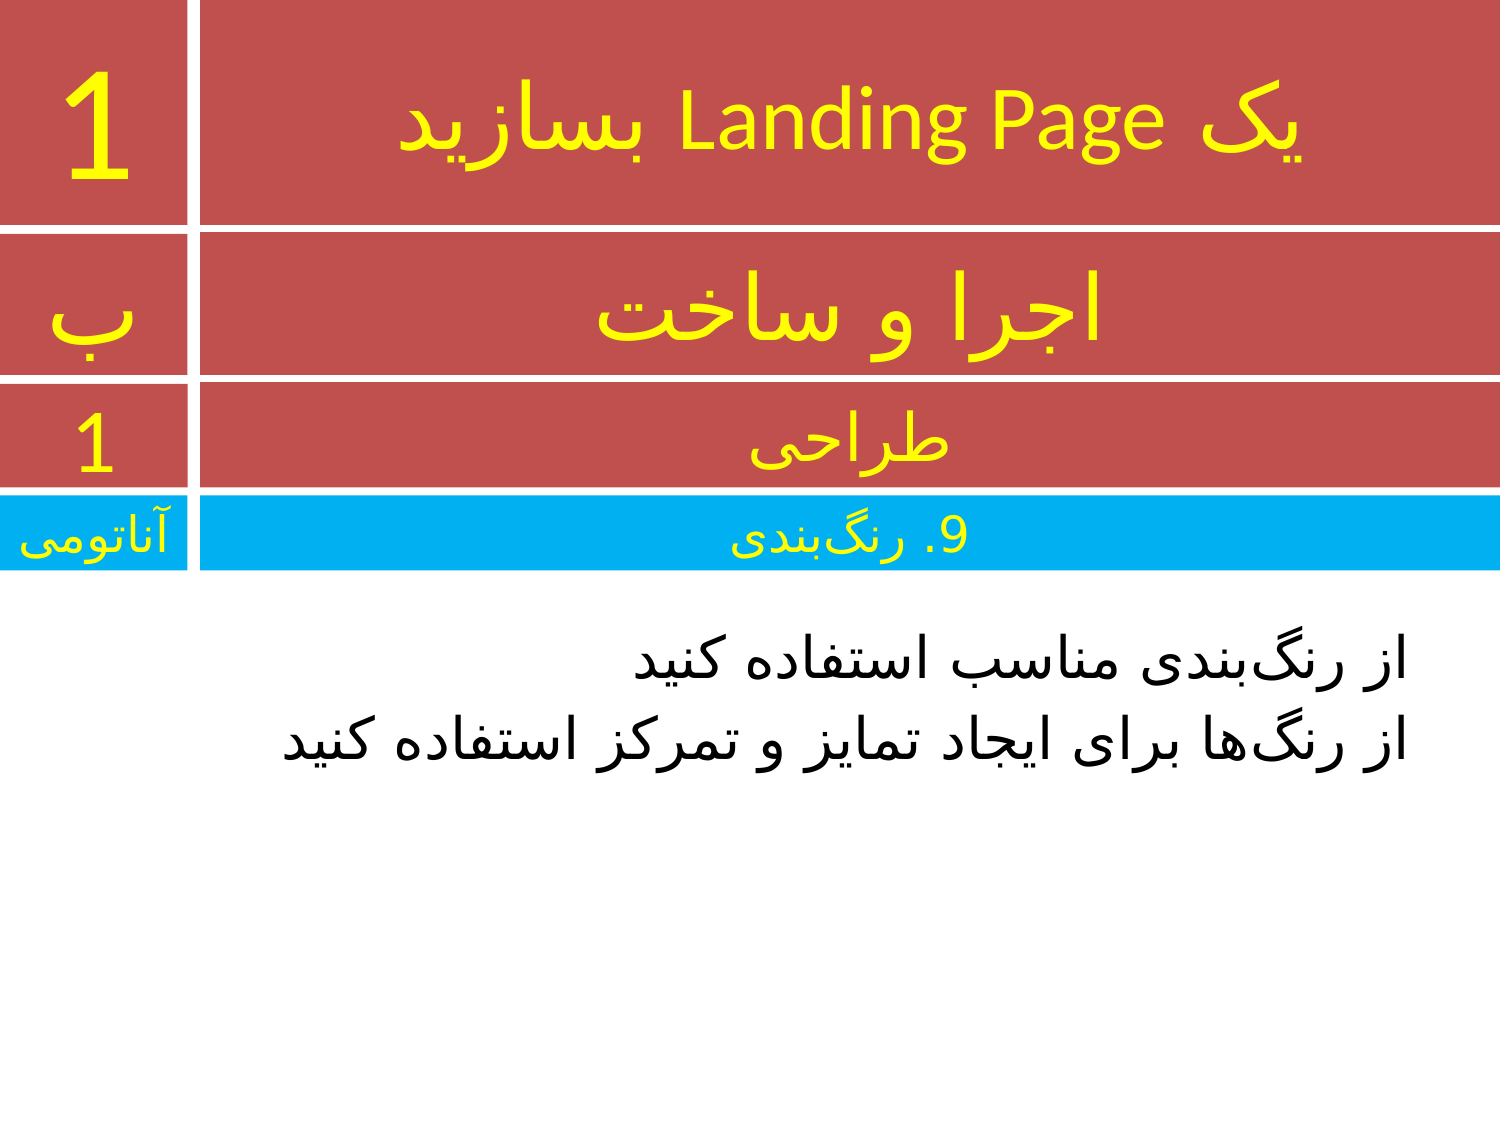

1
# یک Landing Page بسازید
اجرا و ساخت
ب
طراحی
1
آناتومی
9. رنگ‌بندی
از رنگ‌بندی مناسب استفاده کنید
از رنگ‌ها برای ایجاد تمایز و تمرکز استفاده کنید